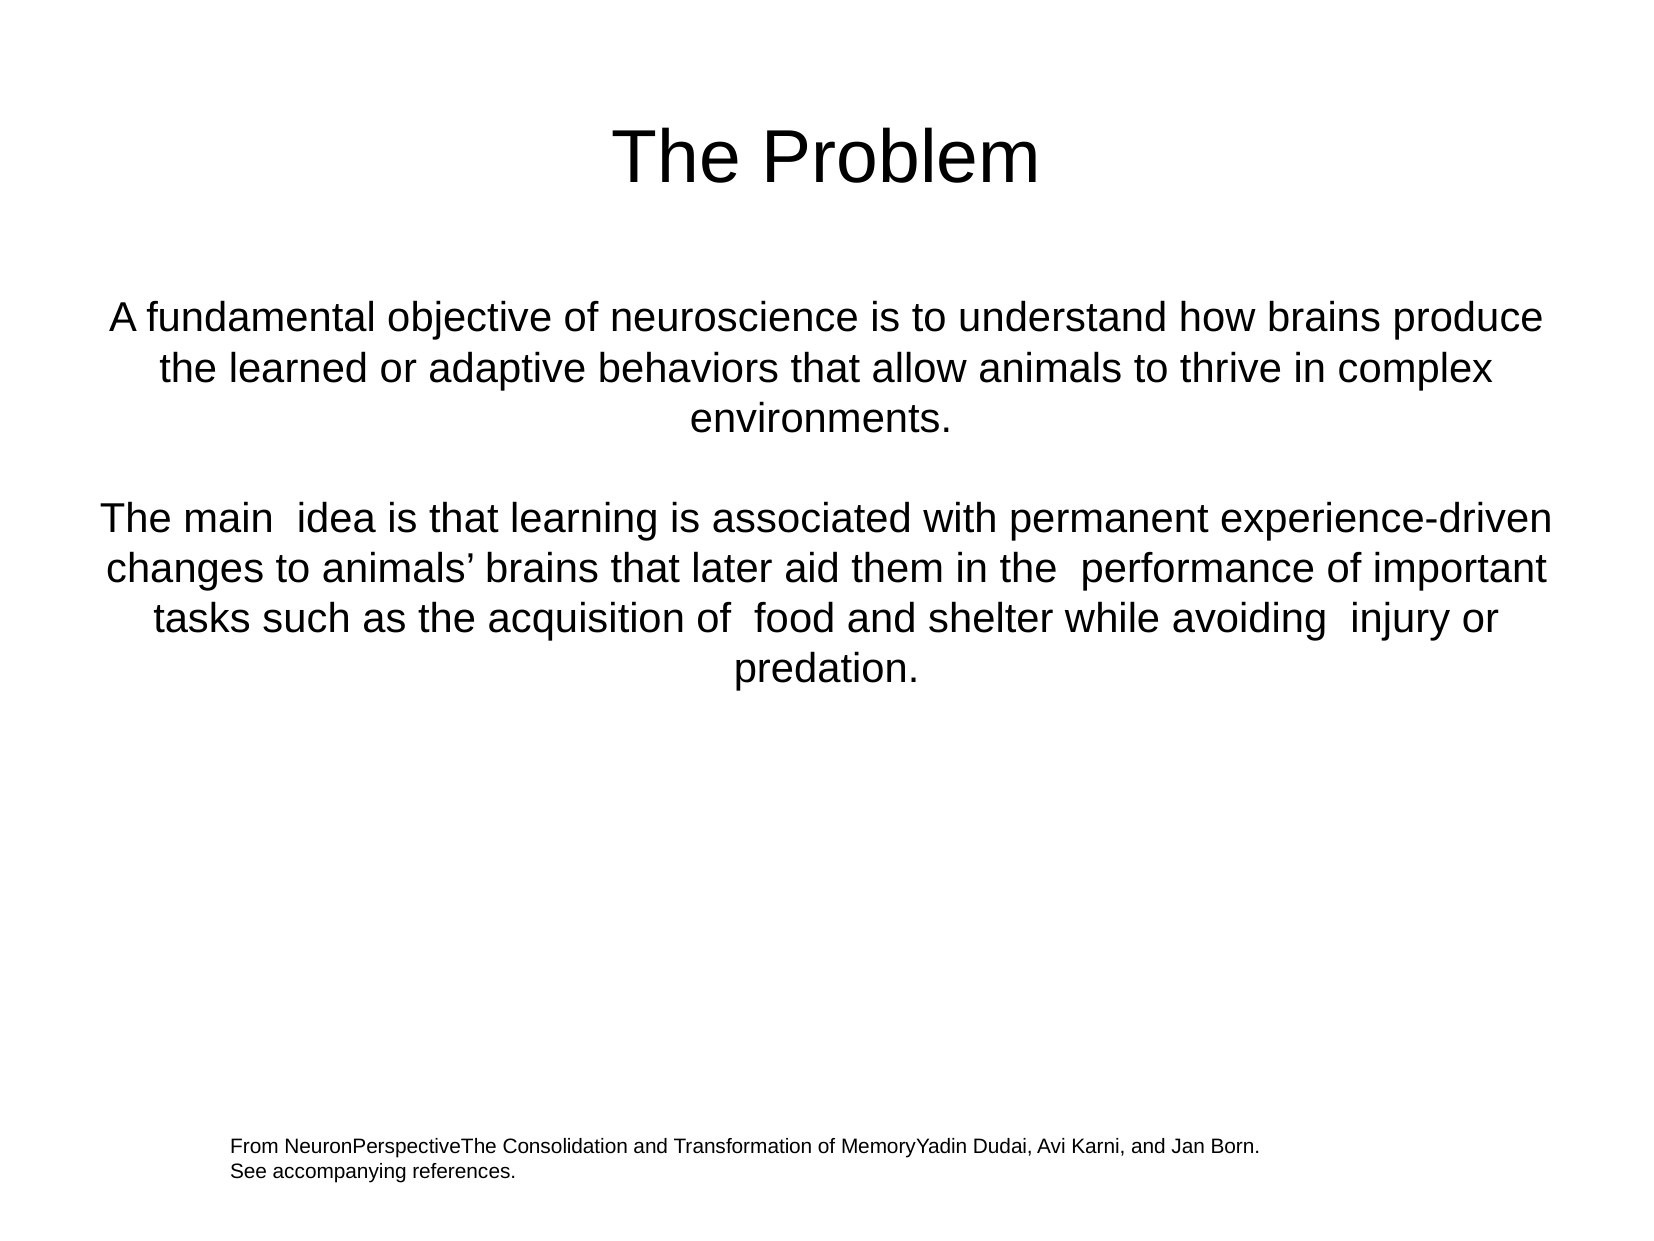

The Problem
A fundamental objective of neuroscience is to understand how brains produce the learned or adaptive behaviors that allow animals to thrive in complex environments.

The main  idea is that learning is associated with permanent experience-driven changes to animals’ brains that later aid them in the  performance of important tasks such as the acquisition of  food and shelter while avoiding  injury or predation.
From NeuronPerspectiveThe Consolidation and Transformation of MemoryYadin Dudai, Avi Karni, and Jan Born. See accompanying references.